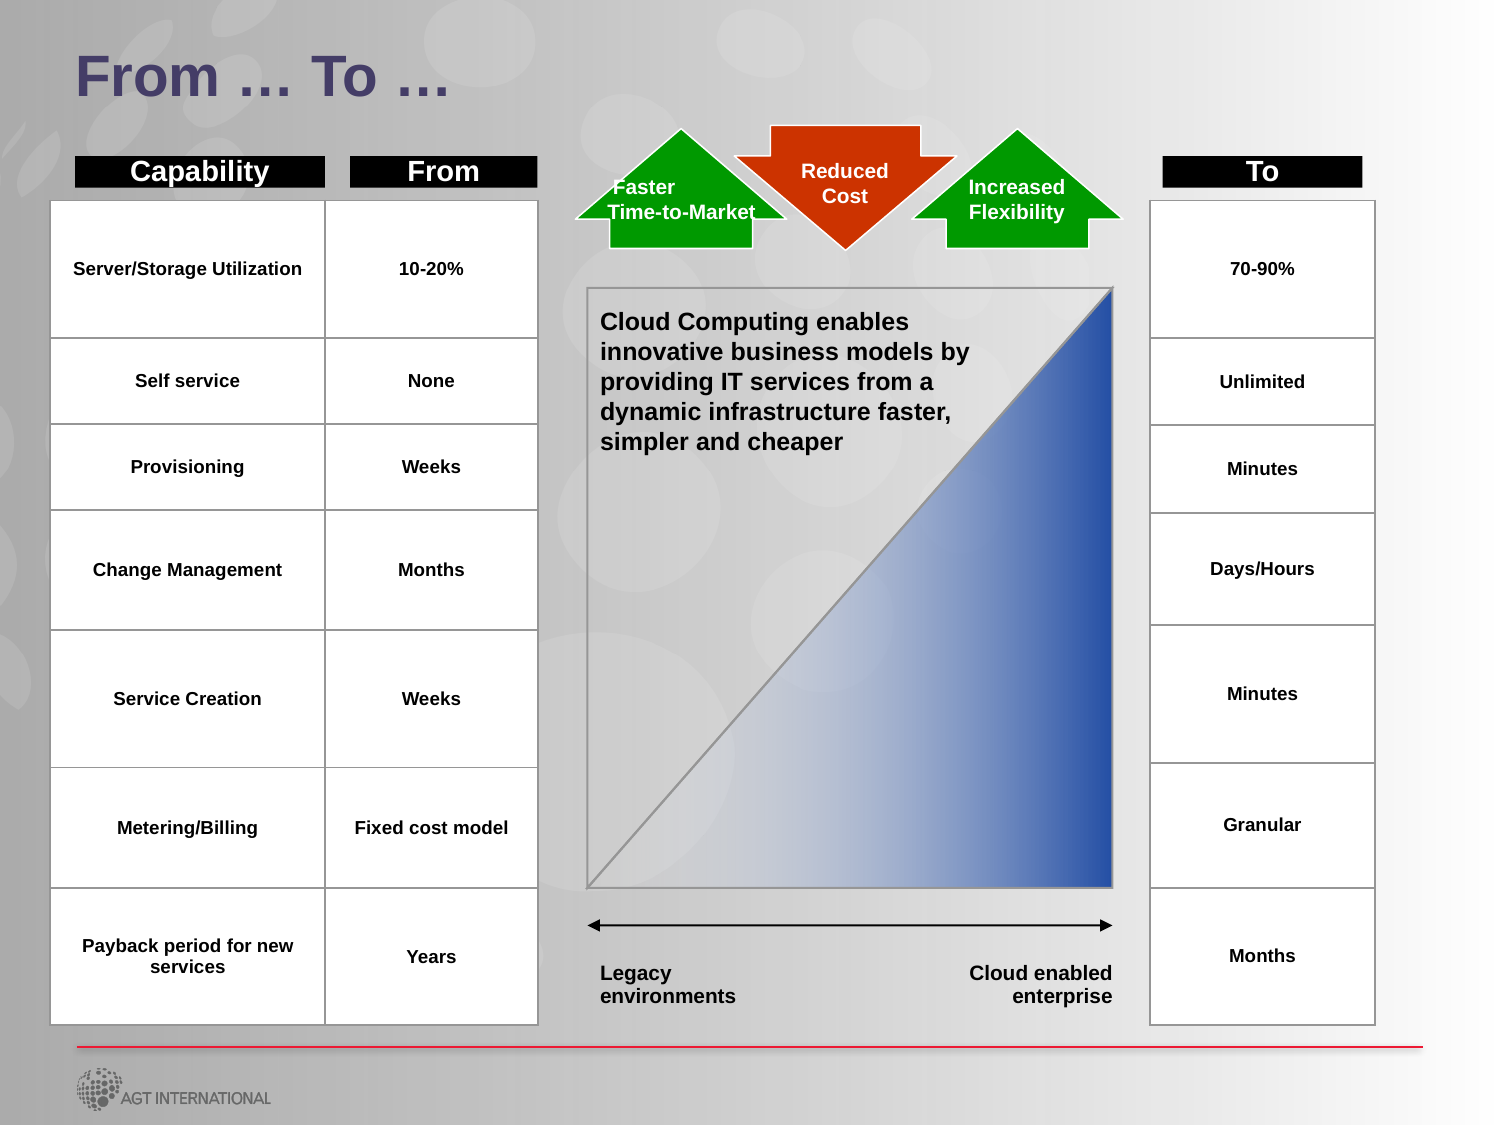

# From … To …

Faster              Time-to-Market

Increased Flexibility
Reduced
Cost
Capability
From
To
| Server/Storage Utilization | 10-20% |
| --- | --- |
| Self service | None |
| Provisioning | Weeks |
| Change Management | Months |
| Service Creation | Weeks |
| Metering/Billing | Fixed cost model |
| Payback period for new services | Years |
| 70-90% |
| --- |
| Unlimited |
| Minutes |
| Days/Hours |
| Minutes |
| Granular |
| Months |

Cloud Computing enables innovative business models by providing IT services from a dynamic infrastructure faster, simpler and cheaper

Legacy environments
Cloud enabled enterprise